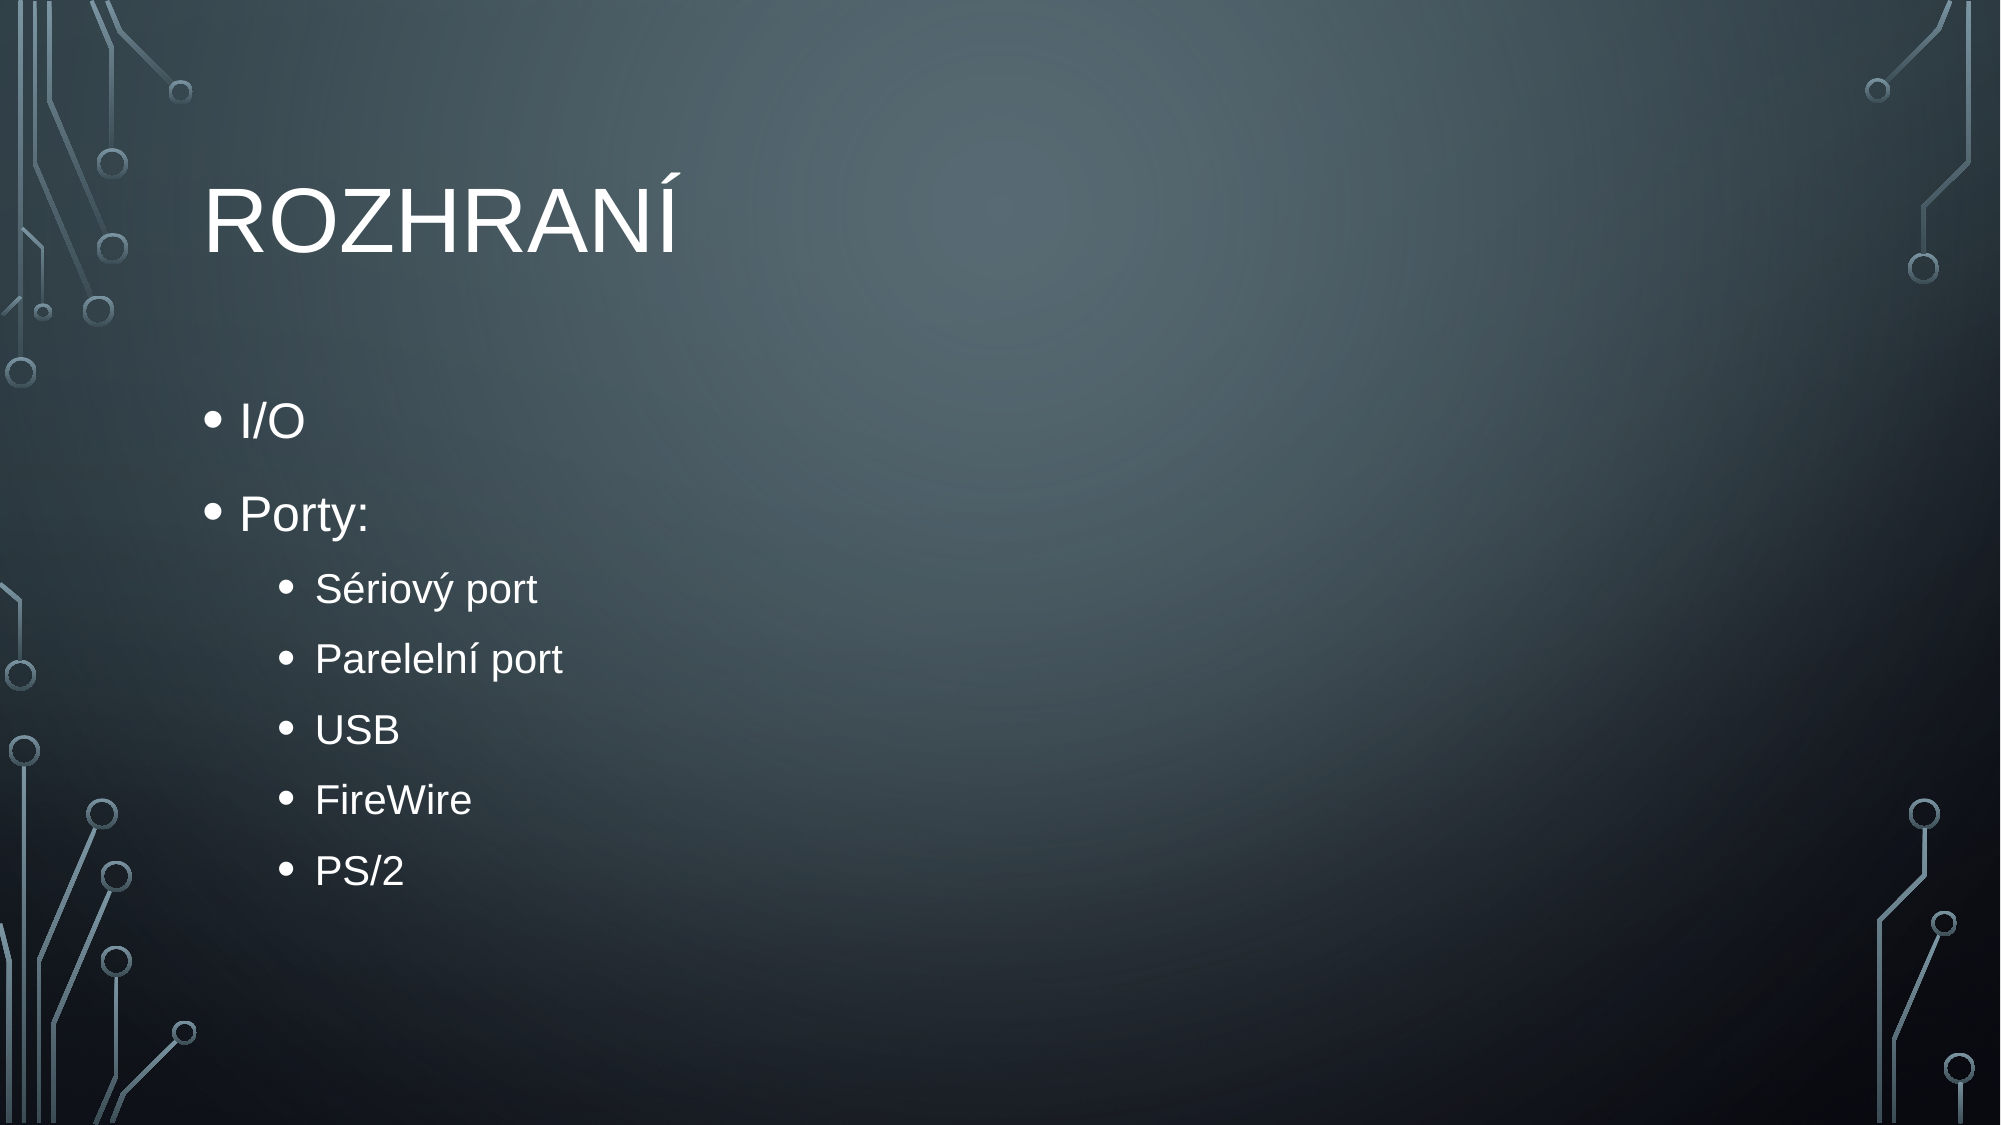

# Rozhraní
I/O
Porty:
Sériový port
Parelelní port
USB
FireWire
PS/2